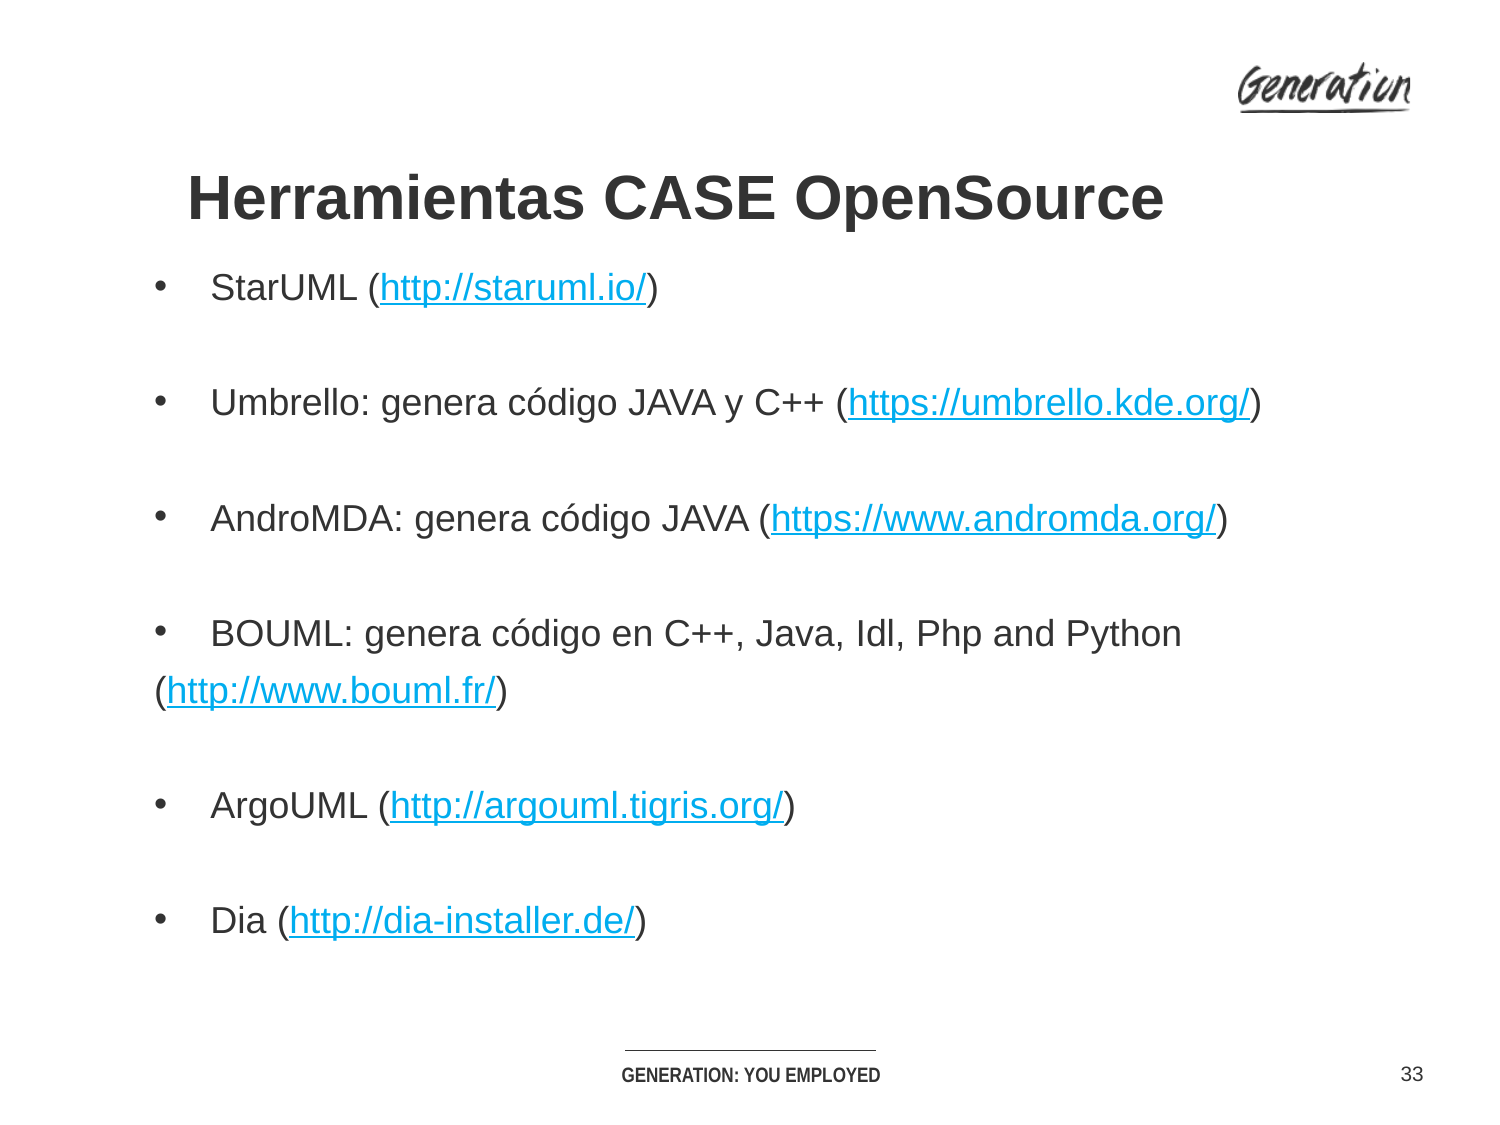

Herramientas CASE OpenSource
StarUML (http://staruml.io/)

Umbrello: genera código JAVA y C++ (https://umbrello.kde.org/)

AndroMDA: genera código JAVA (https://www.andromda.org/)

BOUML: genera código en C++, Java, Idl, Php and Python
(http://www.bouml.fr/)

ArgoUML (http://argouml.tigris.org/)

Dia (http://dia-installer.de/)